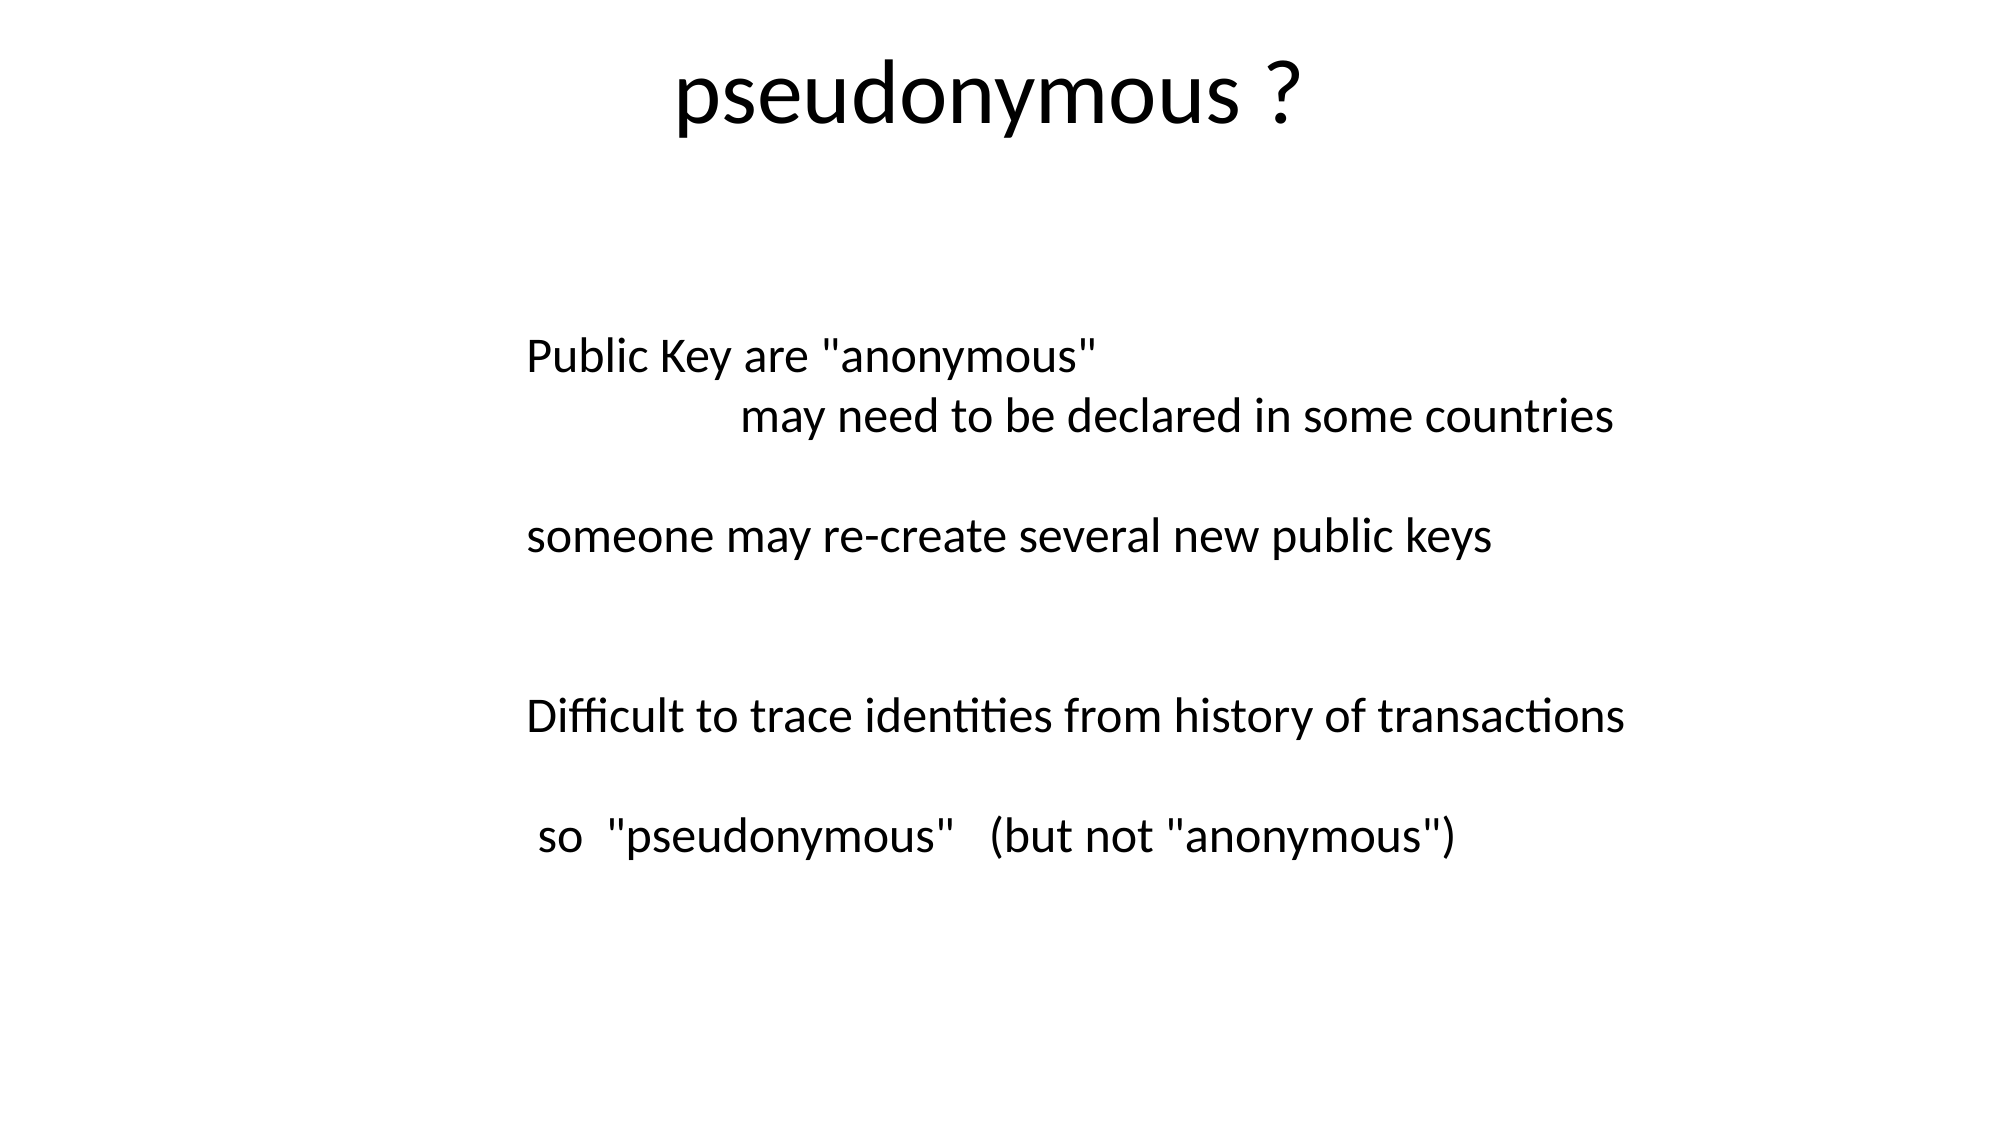

# pseudonymous ?
Public Key are "anonymous"
                   may need to be declared in some countries

someone may re-create several new public keys

Difficult to trace identities from history of transactions

 so  "pseudonymous"   (but not "anonymous")